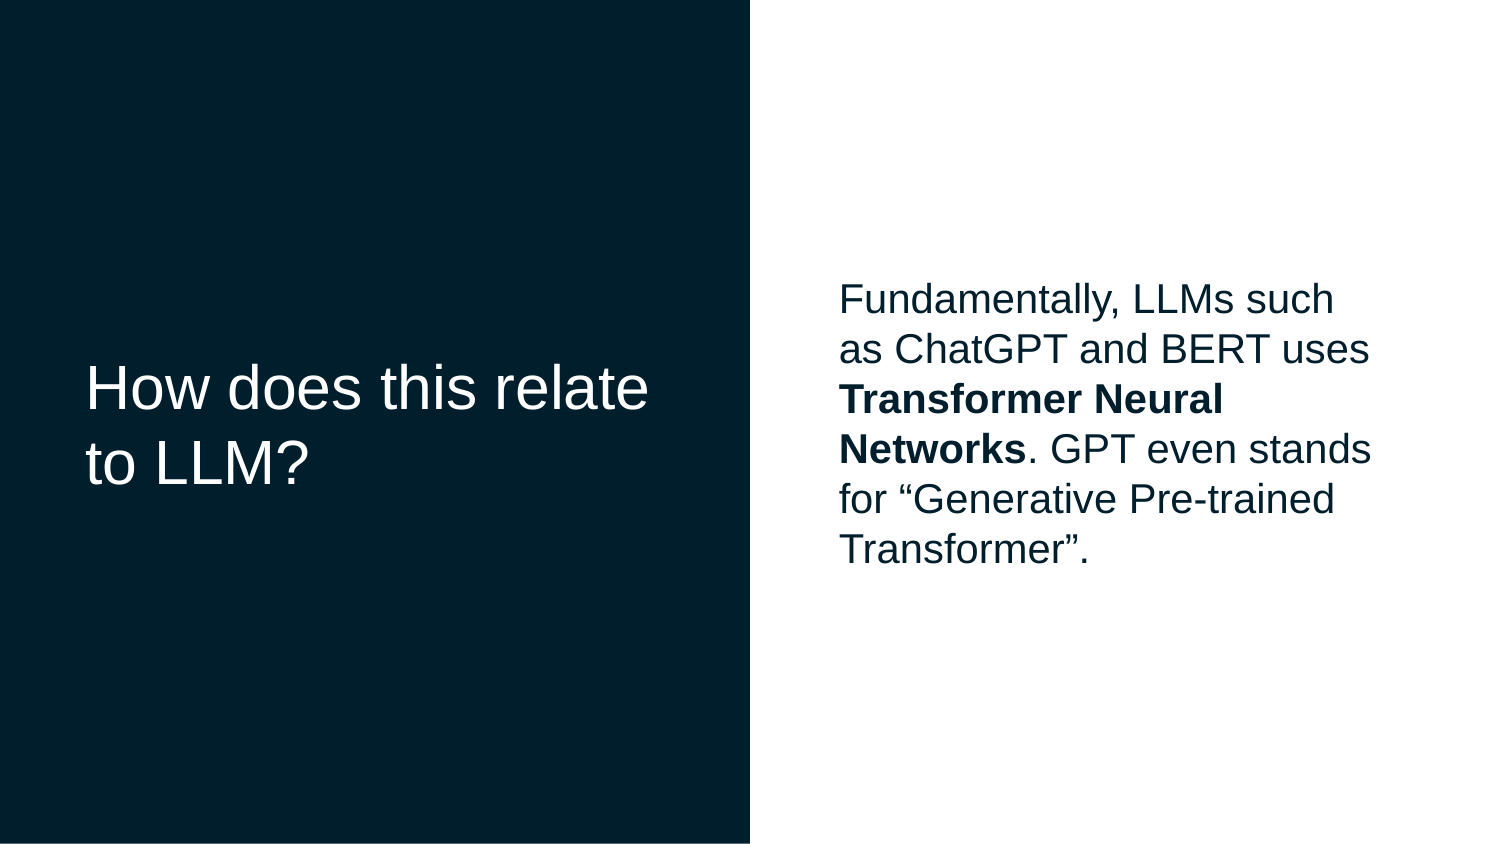

Fundamentally, LLMs such as ChatGPT and BERT uses Transformer Neural Networks. GPT even stands for “Generative Pre-trained Transformer”.
# How does this relate to LLM?